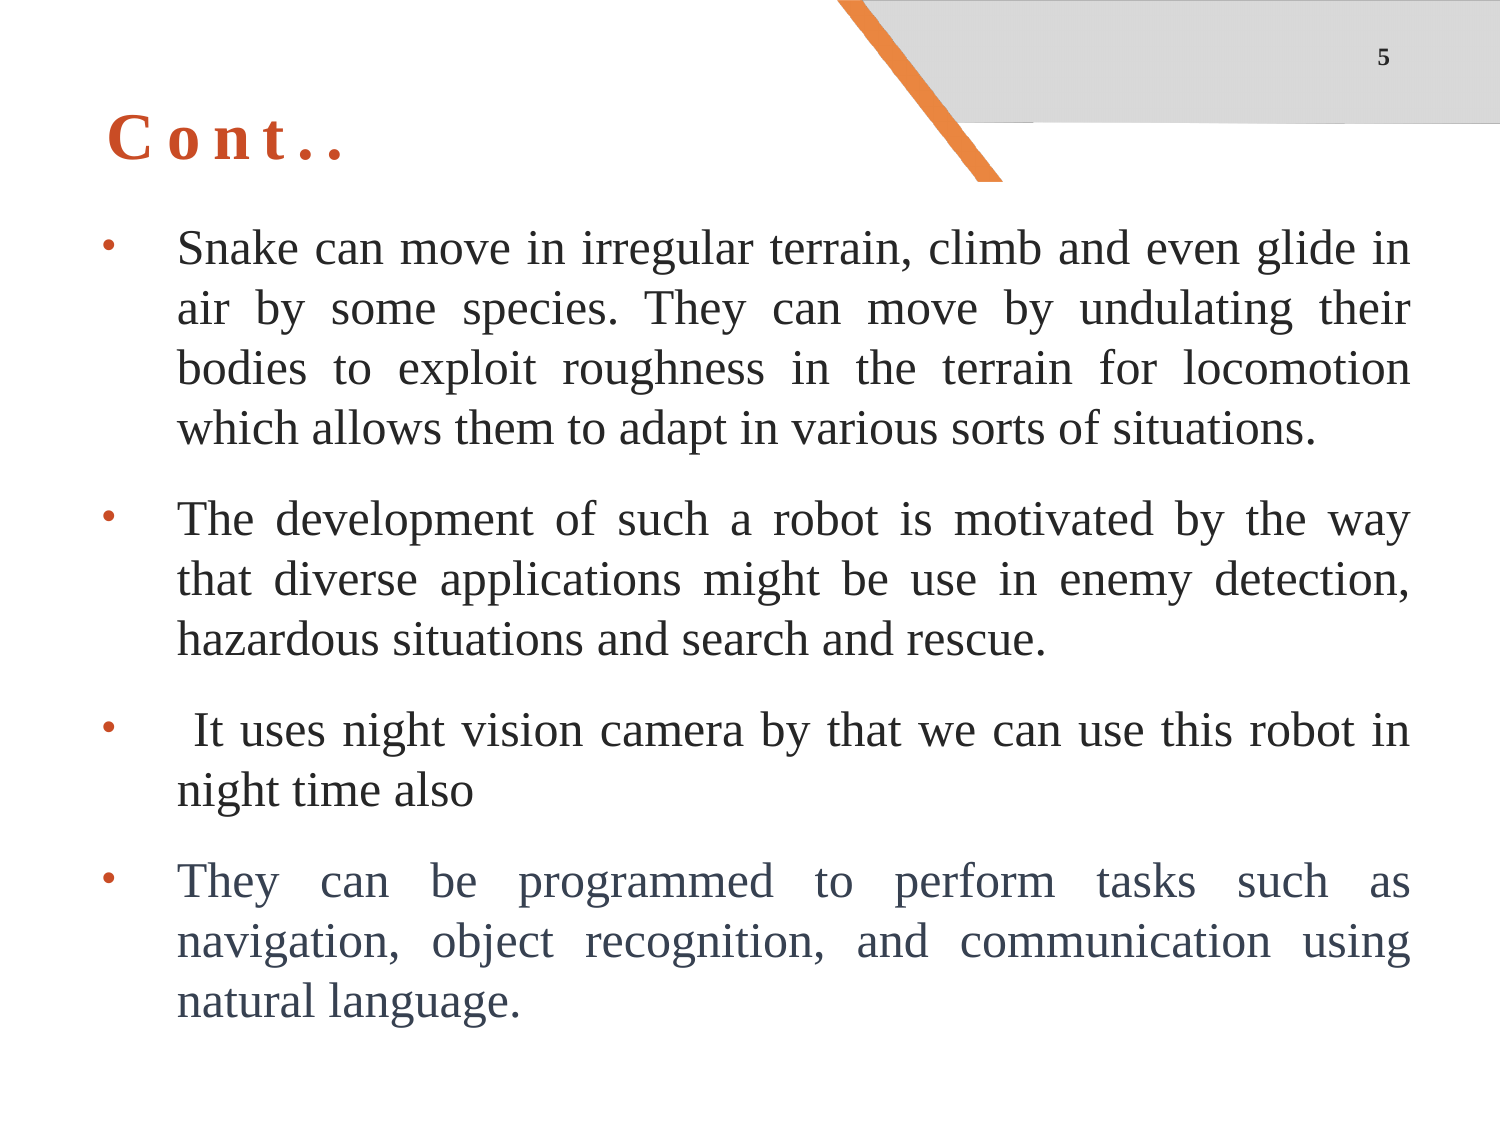

5
# Cont..
Snake can move in irregular terrain, climb and even glide in air by some species. They can move by undulating their bodies to exploit roughness in the terrain for locomotion which allows them to adapt in various sorts of situations.
The development of such a robot is motivated by the way that diverse applications might be use in enemy detection, hazardous situations and search and rescue.
 It uses night vision camera by that we can use this robot in night time also
They can be programmed to perform tasks such as navigation, object recognition, and communication using natural language.